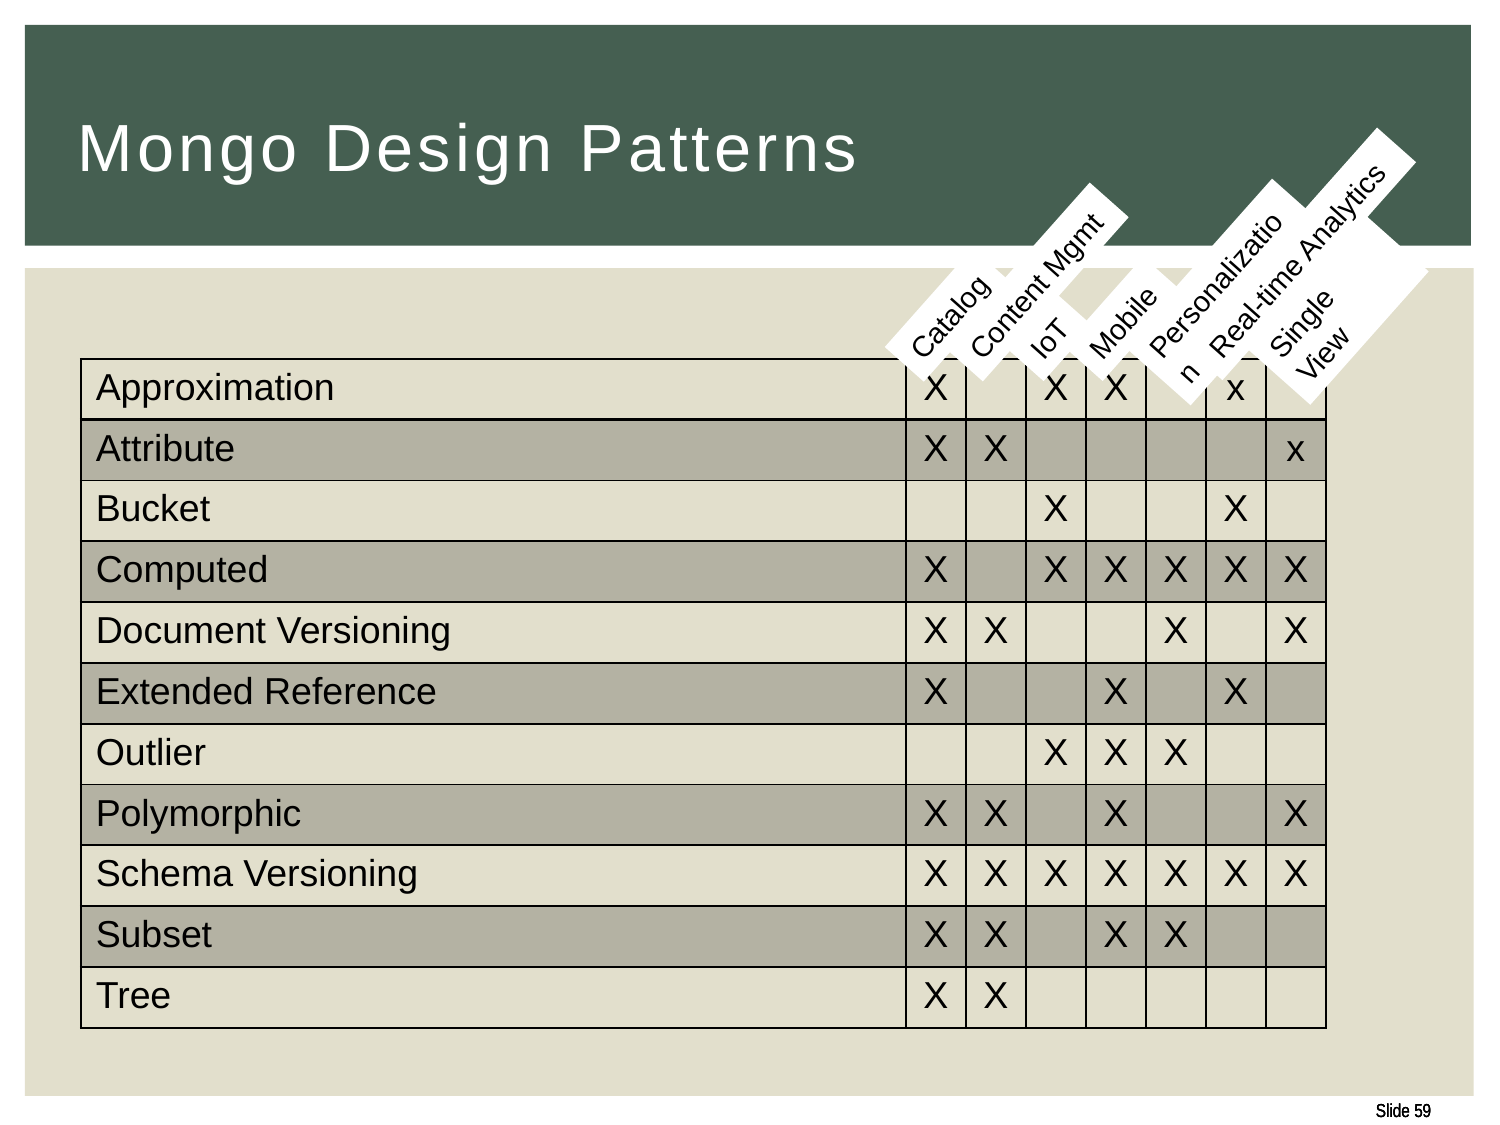

# Mongo Design Patterns
Real-time Analytics
Personalization
Content Mgmt
Single View
Catalog
Mobile
IoT
| Approximation | X |  | X | X |  | x |  |
| --- | --- | --- | --- | --- | --- | --- | --- |
| Attribute | X | X |  |  |  |  | x |
| Bucket |  |  | X |  |  | X |  |
| Computed | X |  | X | X | X | X | X |
| Document Versioning | X | X |  |  | X |  | X |
| Extended Reference | X |  |  | X |  | X |  |
| Outlier |  |  | X | X | X |  |  |
| Polymorphic | X | X |  | X |  |  | X |
| Schema Versioning | X | X | X | X | X | X | X |
| Subset | X | X |  | X | X |  |  |
| Tree | X | X |  |  |  |  |  |